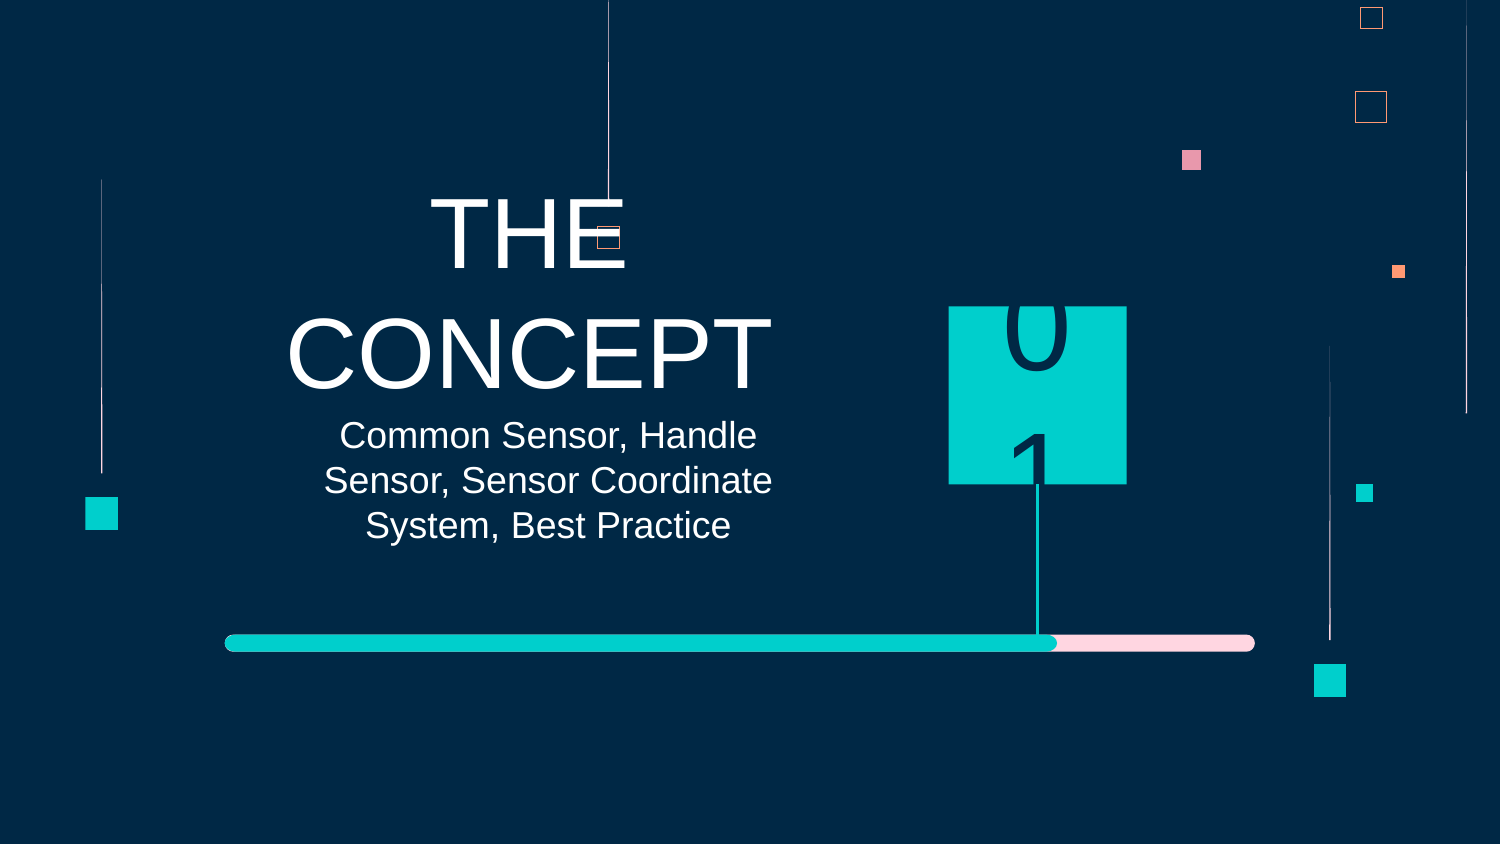

# THE CONCEPT

01
Common Sensor, Handle Sensor, Sensor Coordinate System, Best Practice